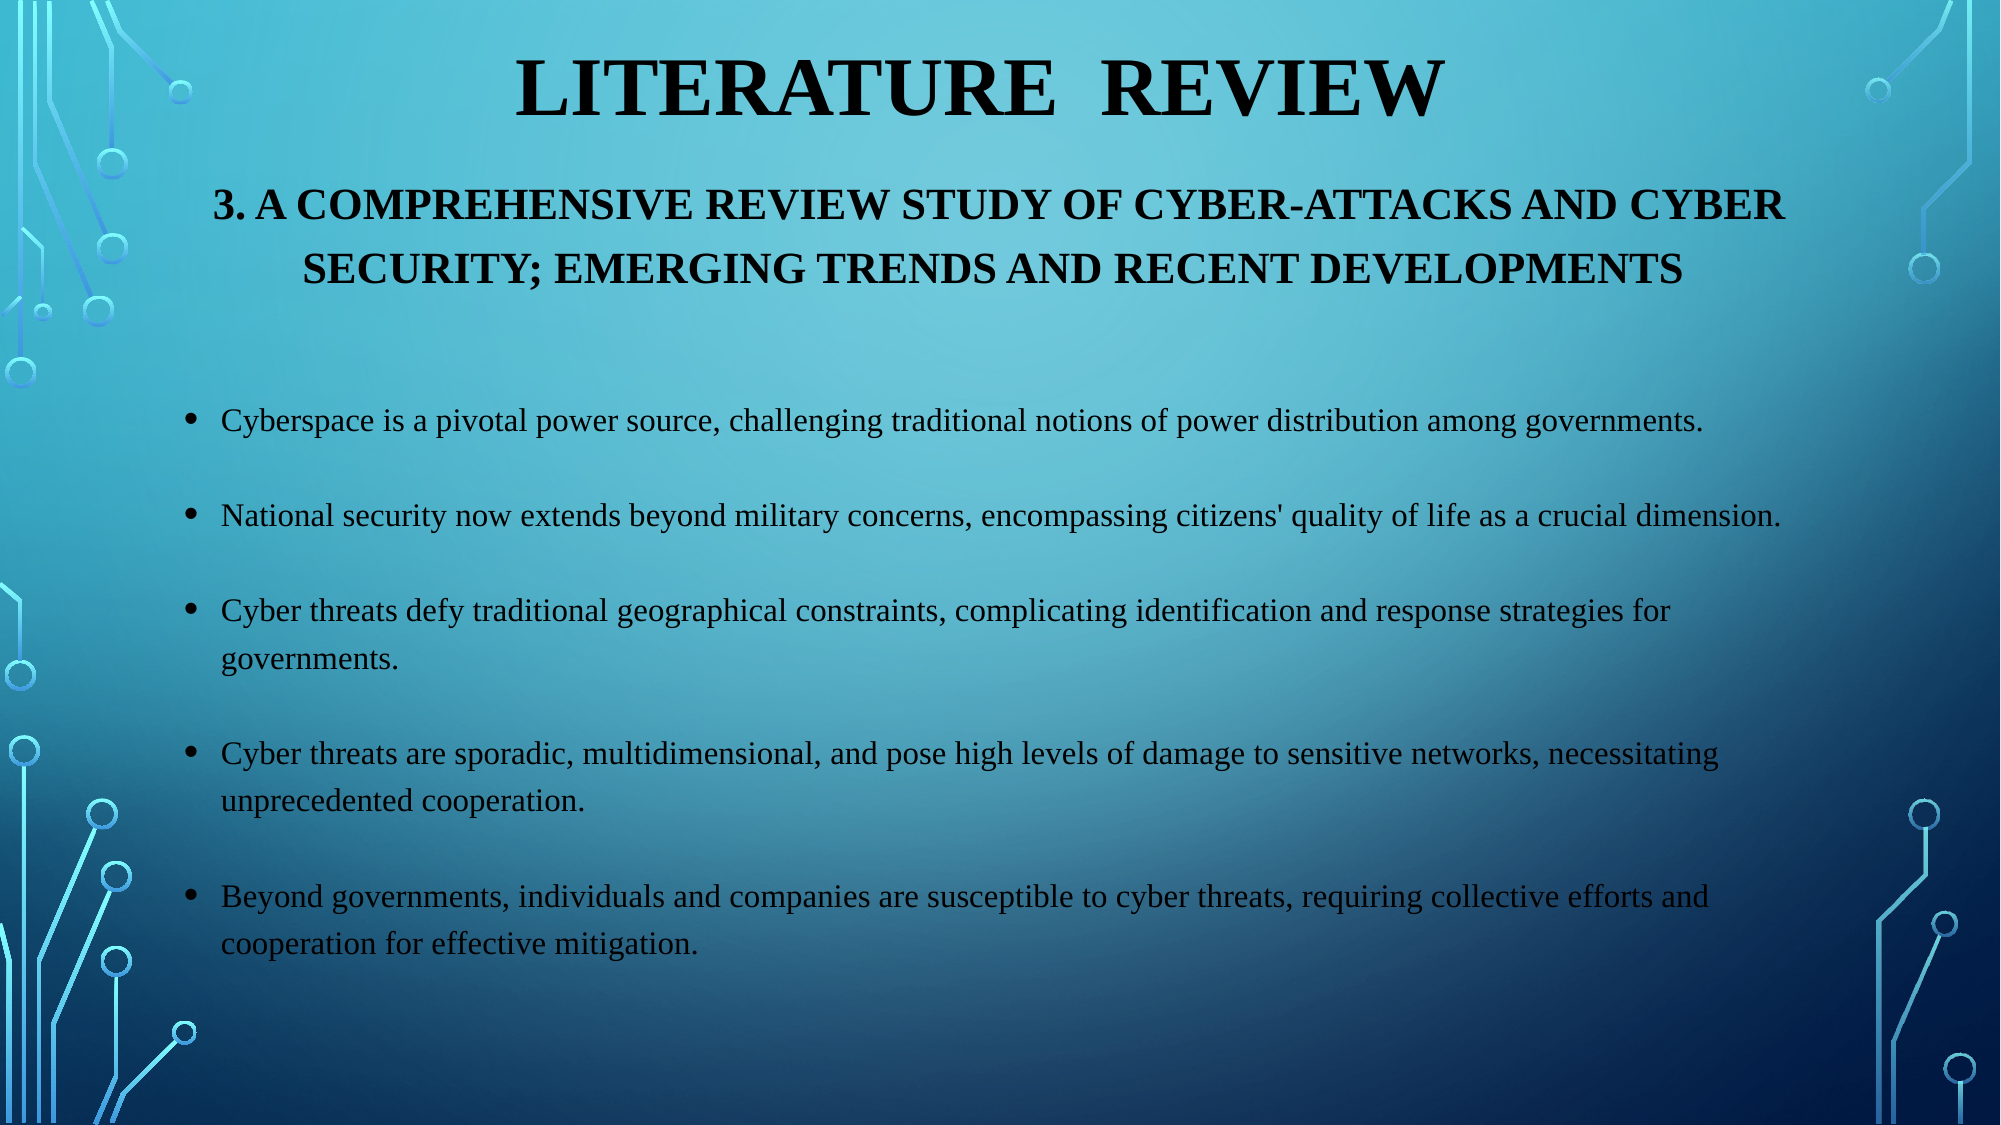

# LITERATURE  Review
3. A COMPREHENSIVE REVIEW STUDY OF CYBER-ATTACKS AND CYBER SECURITY; EMERGING TRENDS AND RECENT DEVELOPMENTS

Cyberspace is a pivotal power source, challenging traditional notions of power distribution among governments.

National security now extends beyond military concerns, encompassing citizens' quality of life as a crucial dimension.

Cyber threats defy traditional geographical constraints, complicating identification and response strategies for governments.

Cyber threats are sporadic, multidimensional, and pose high levels of damage to sensitive networks, necessitating unprecedented cooperation.

Beyond governments, individuals and companies are susceptible to cyber threats, requiring collective efforts and cooperation for effective mitigation.